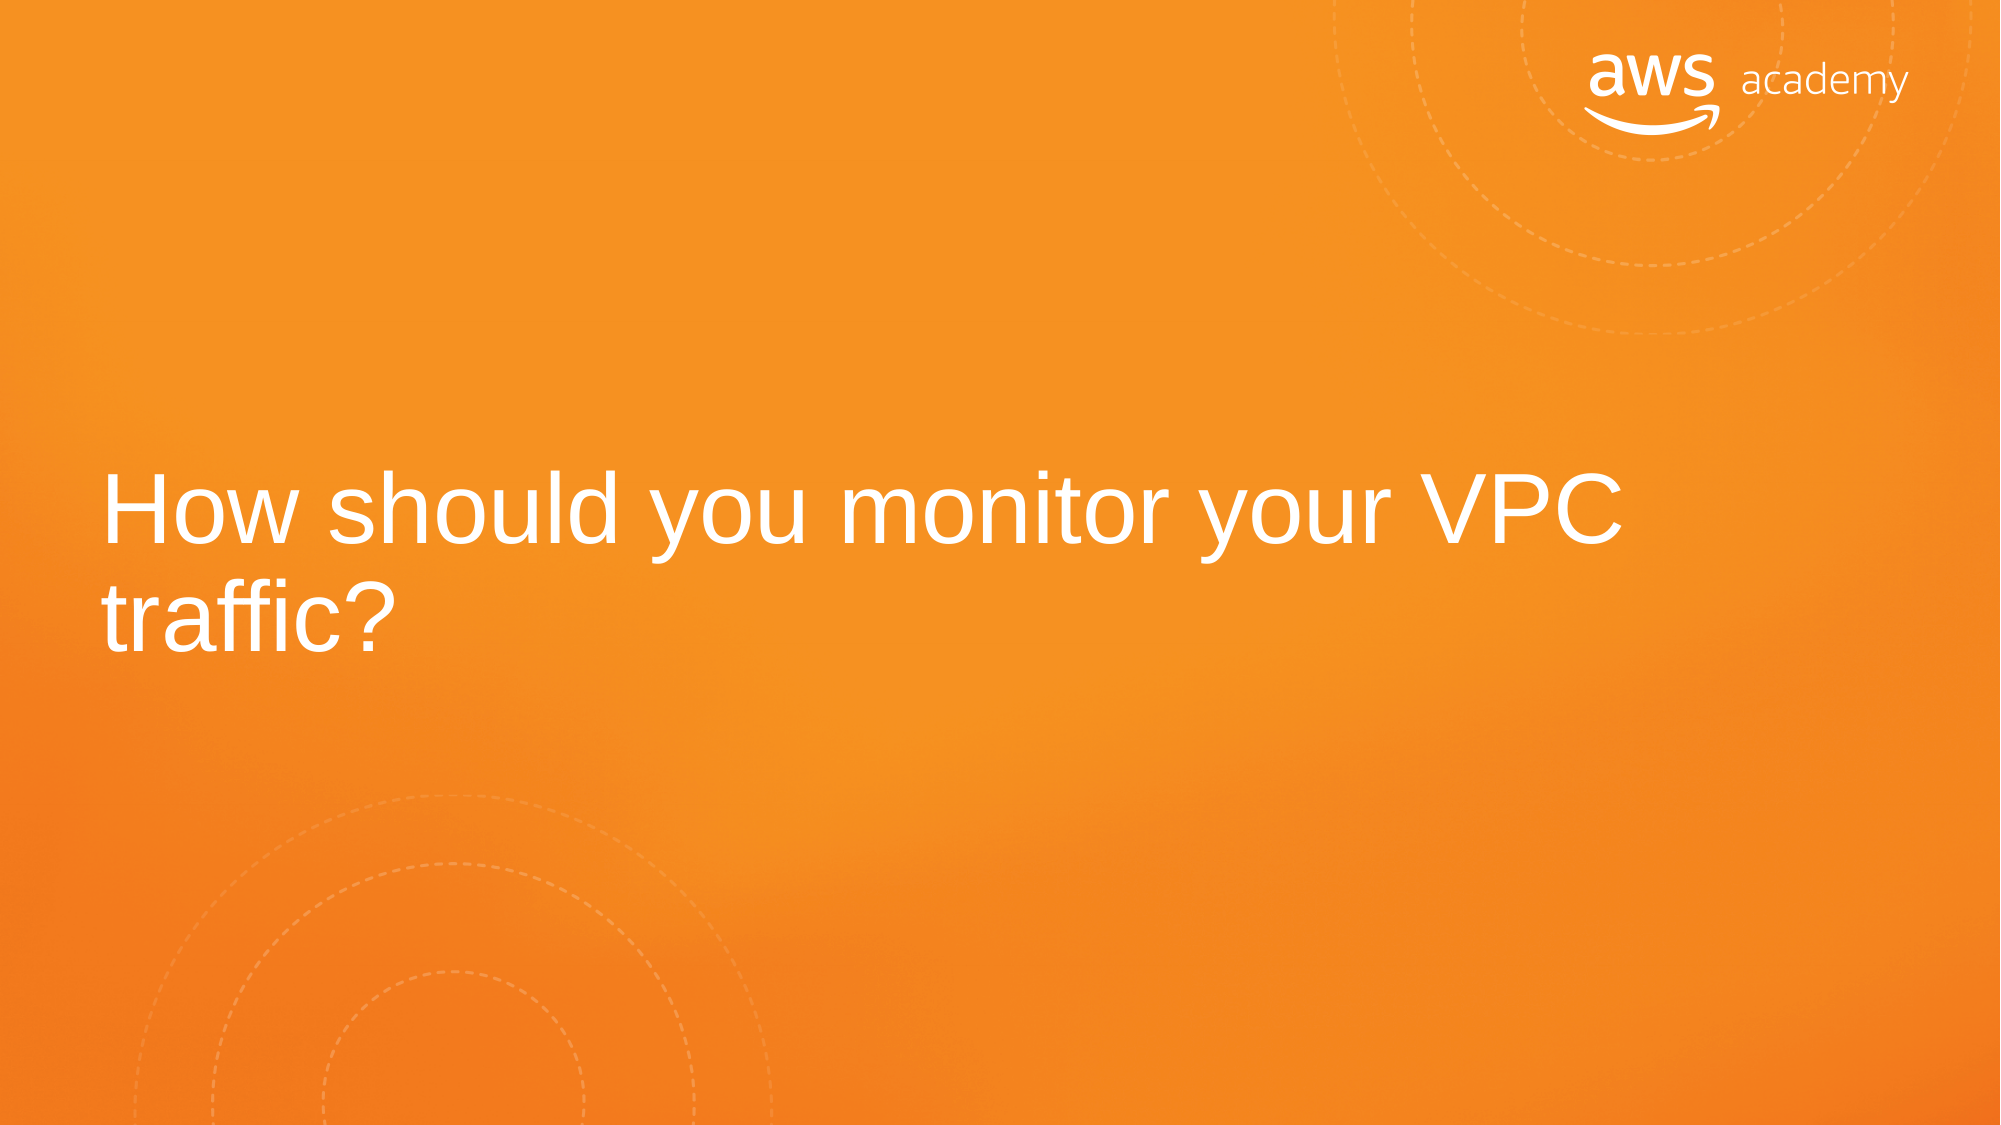

# How should you monitor your VPC traffic?